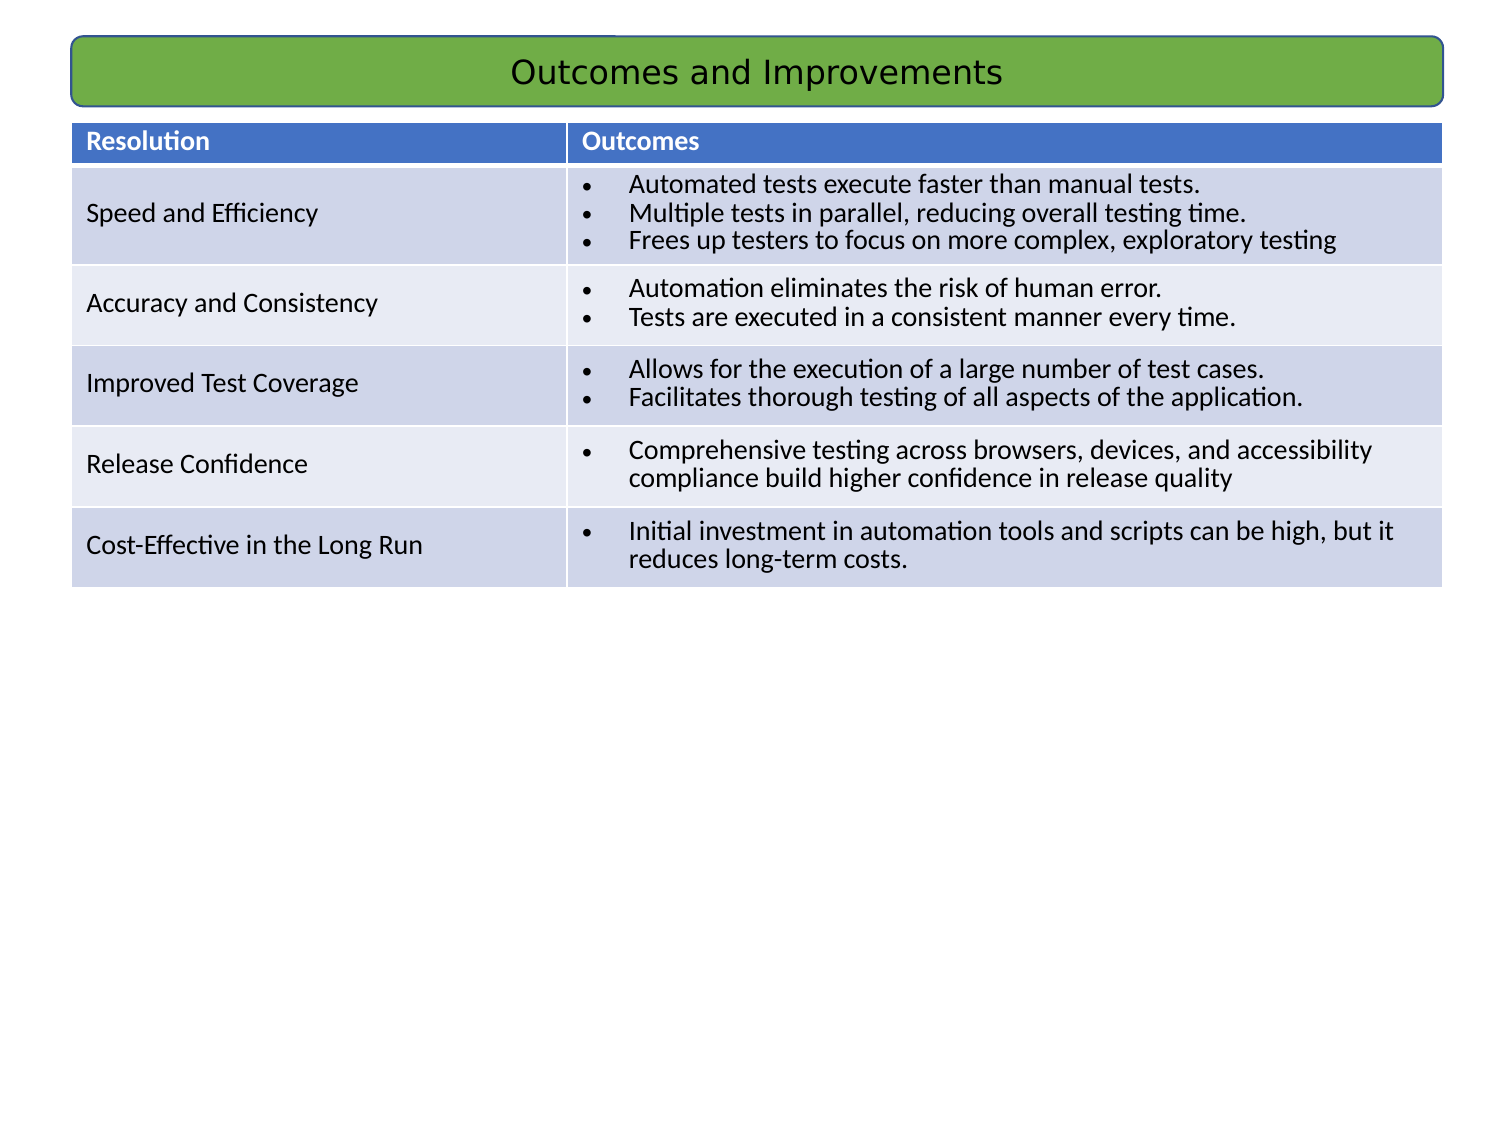

Outcomes and Improvements
| Resolution | Outcomes |
| --- | --- |
| Speed and Efficiency | Automated tests execute faster than manual tests. Multiple tests in parallel, reducing overall testing time. Frees up testers to focus on more complex, exploratory testing |
| Accuracy and Consistency | Automation eliminates the risk of human error. Tests are executed in a consistent manner every time. |
| Improved Test Coverage | Allows for the execution of a large number of test cases. Facilitates thorough testing of all aspects of the application. |
| Release Confidence | Comprehensive testing across browsers, devices, and accessibility compliance build higher confidence in release quality |
| Cost-Effective in the Long Run | Initial investment in automation tools and scripts can be high, but it reduces long-term costs. |